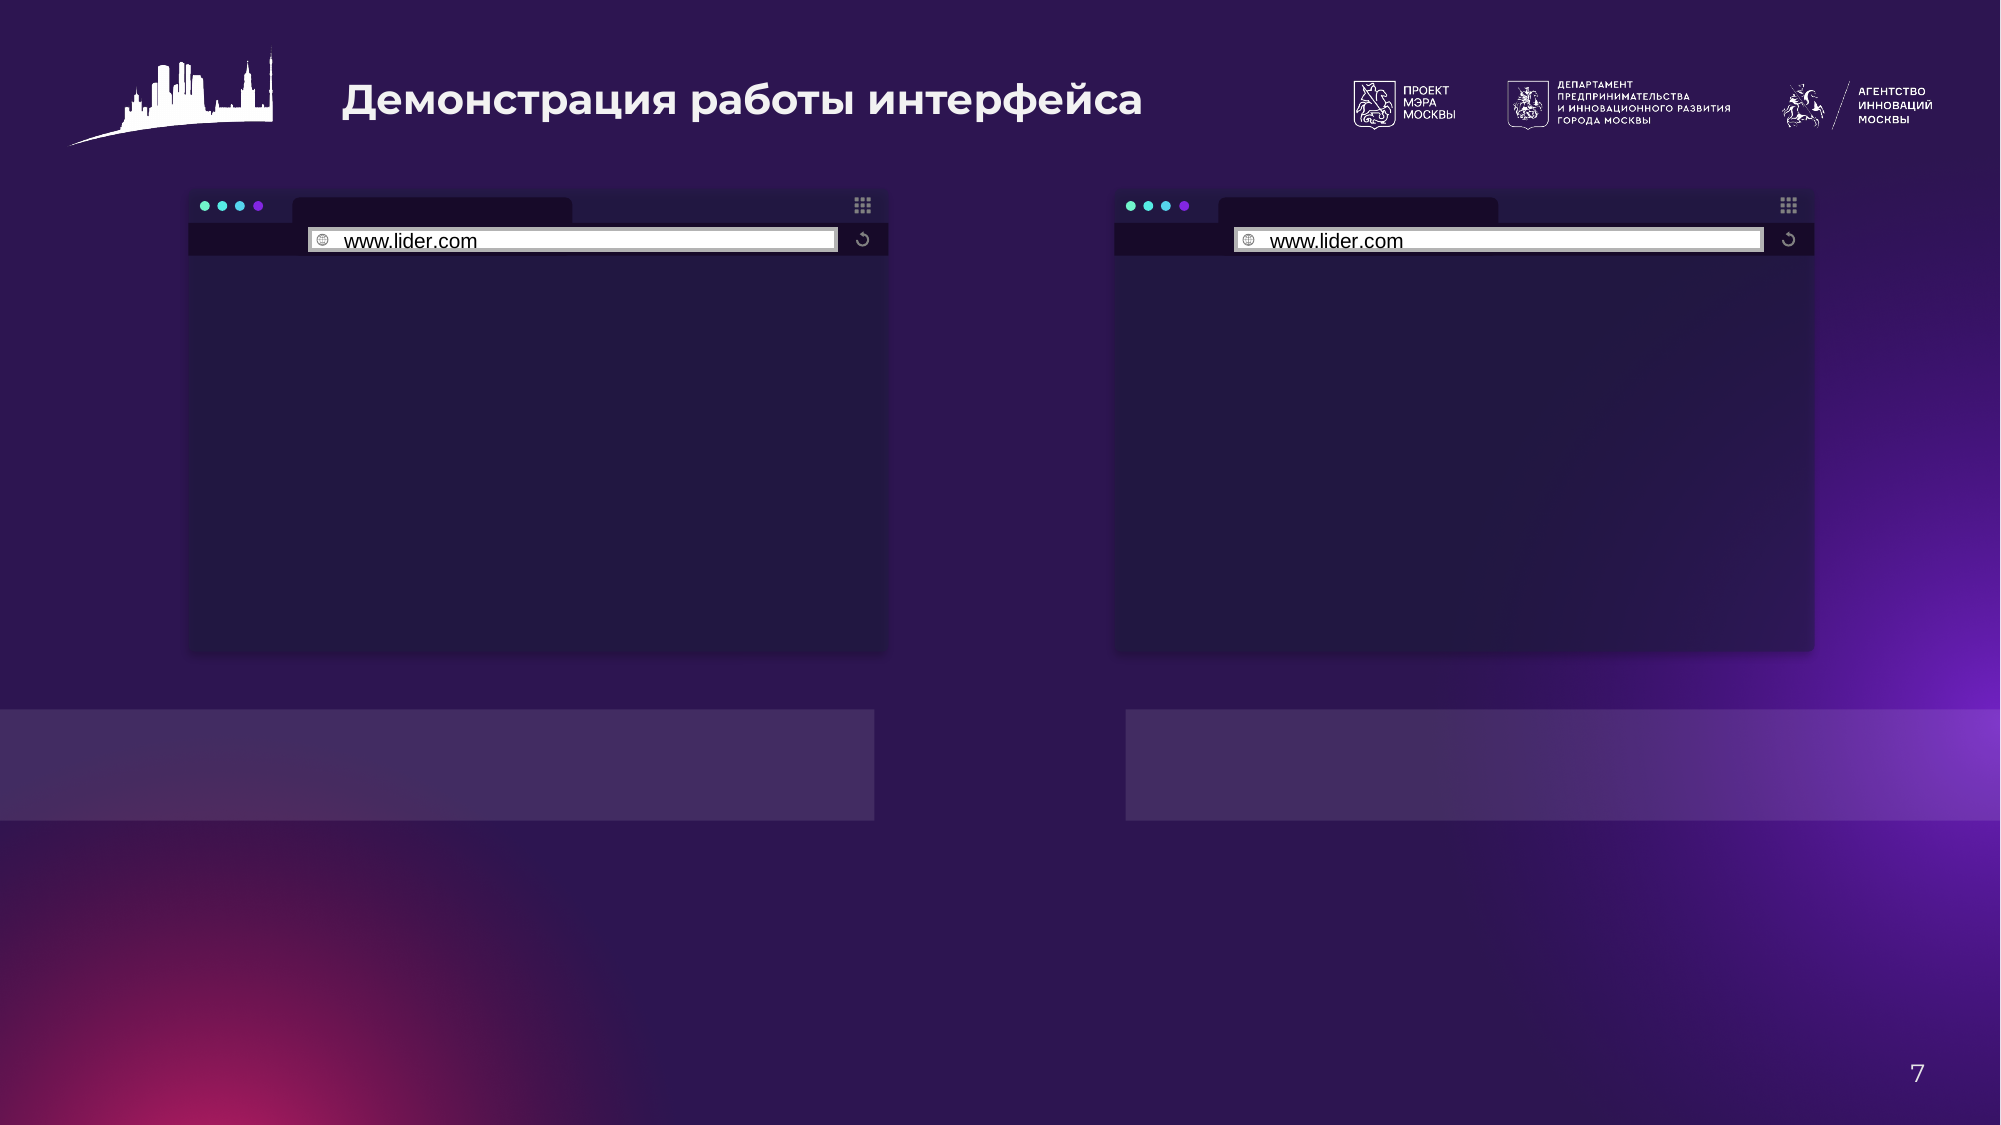

# Демонстрация работы интерфейса

www.lider.com

www.lider.com

7